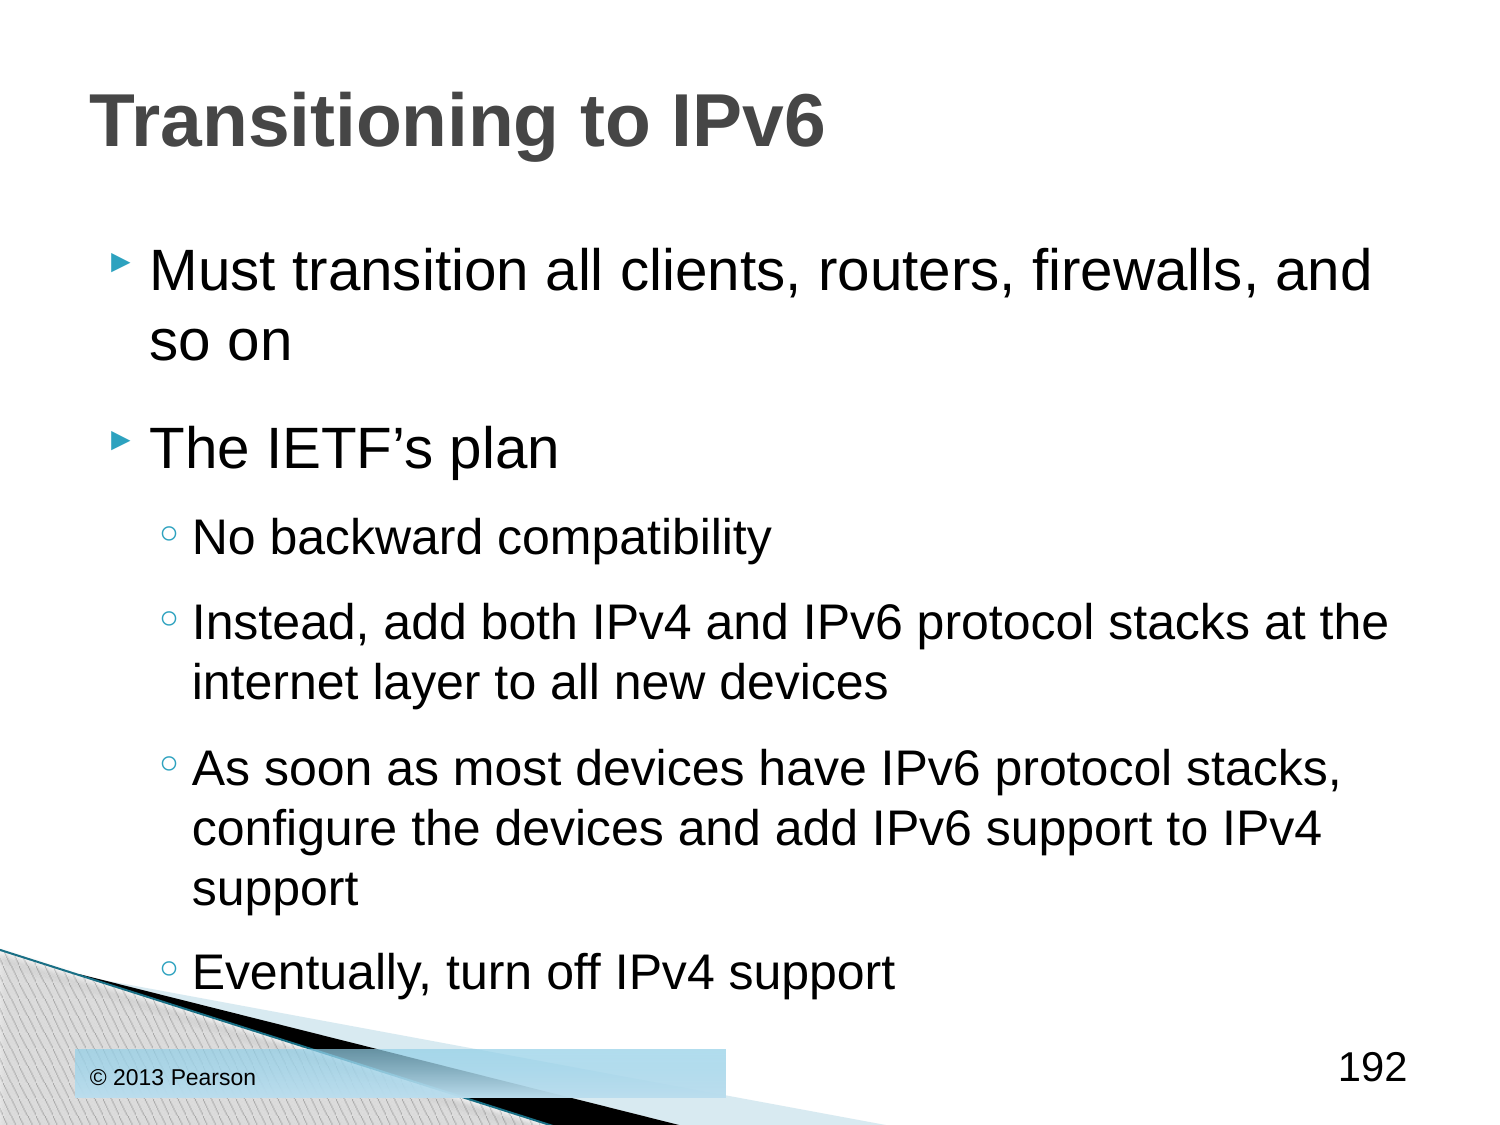

# Transitioning to IPv6
Must transition all clients, routers, firewalls, and so on
The IETF’s plan
No backward compatibility
Instead, add both IPv4 and IPv6 protocol stacks at the internet layer to all new devices
As soon as most devices have IPv6 protocol stacks, configure the devices and add IPv6 support to IPv4 support
Eventually, turn off IPv4 support
192
© 2013 Pearson